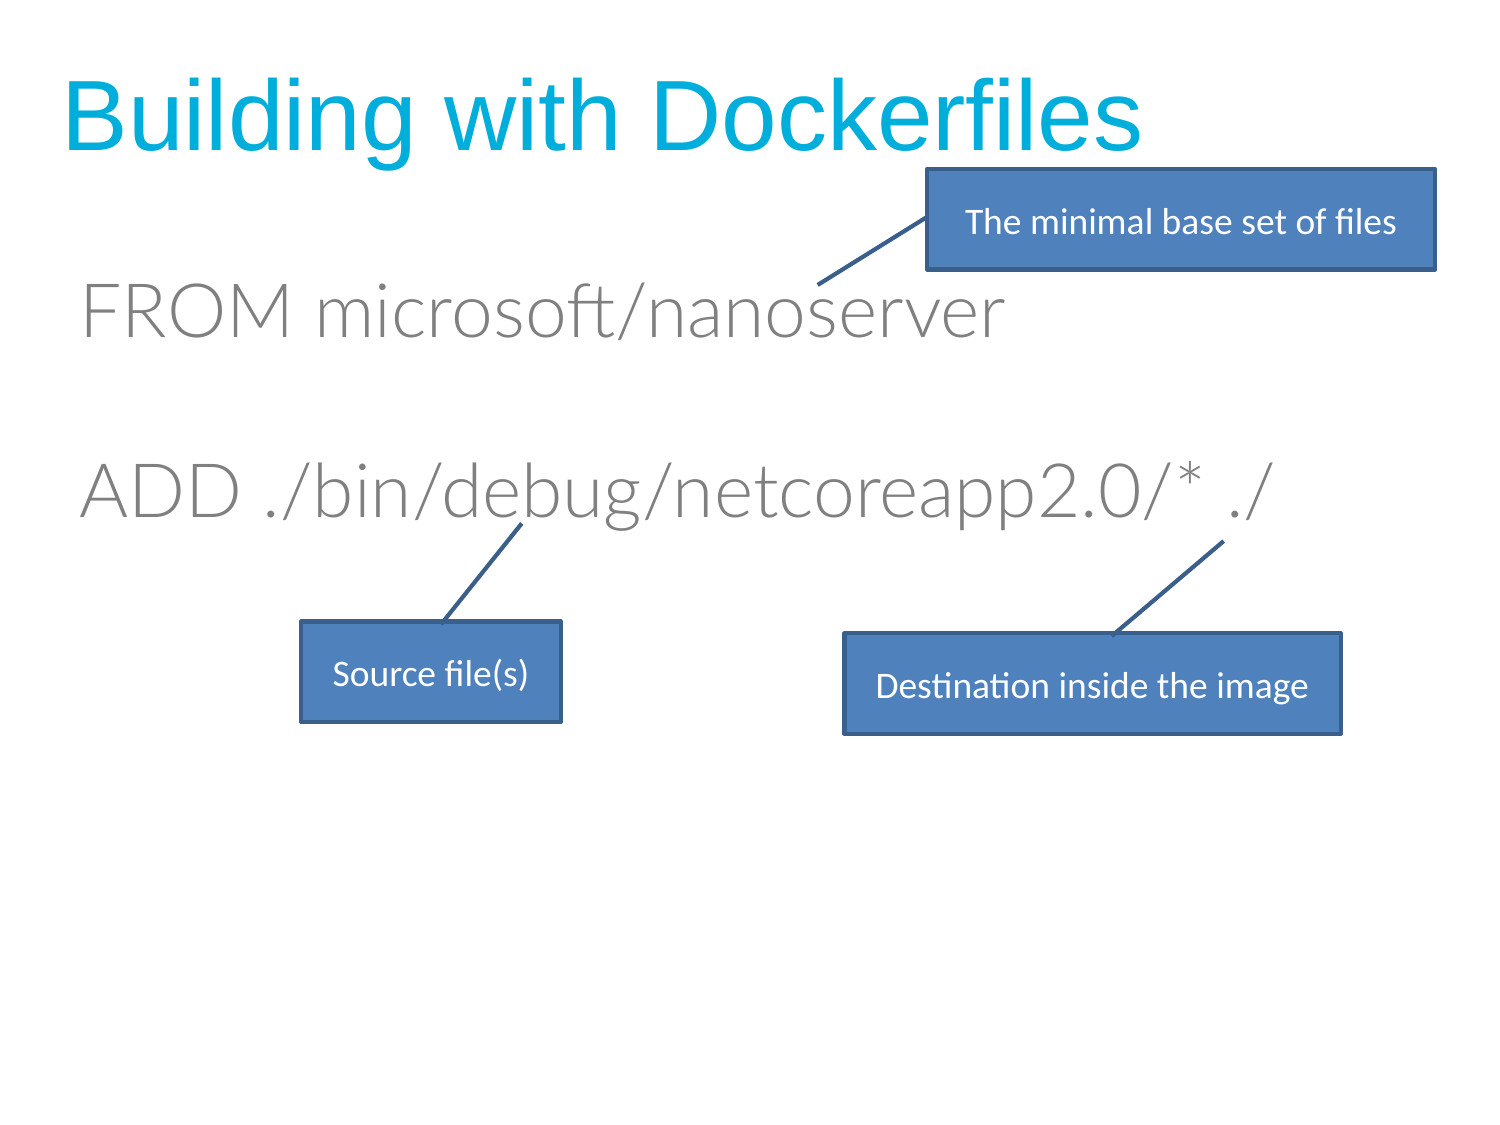

Building with Dockerfiles
The minimal base set of files
FROM microsoft/nanoserver

ADD ./bin/debug/netcoreapp2.0/* ./
Source file(s)
Destination inside the image